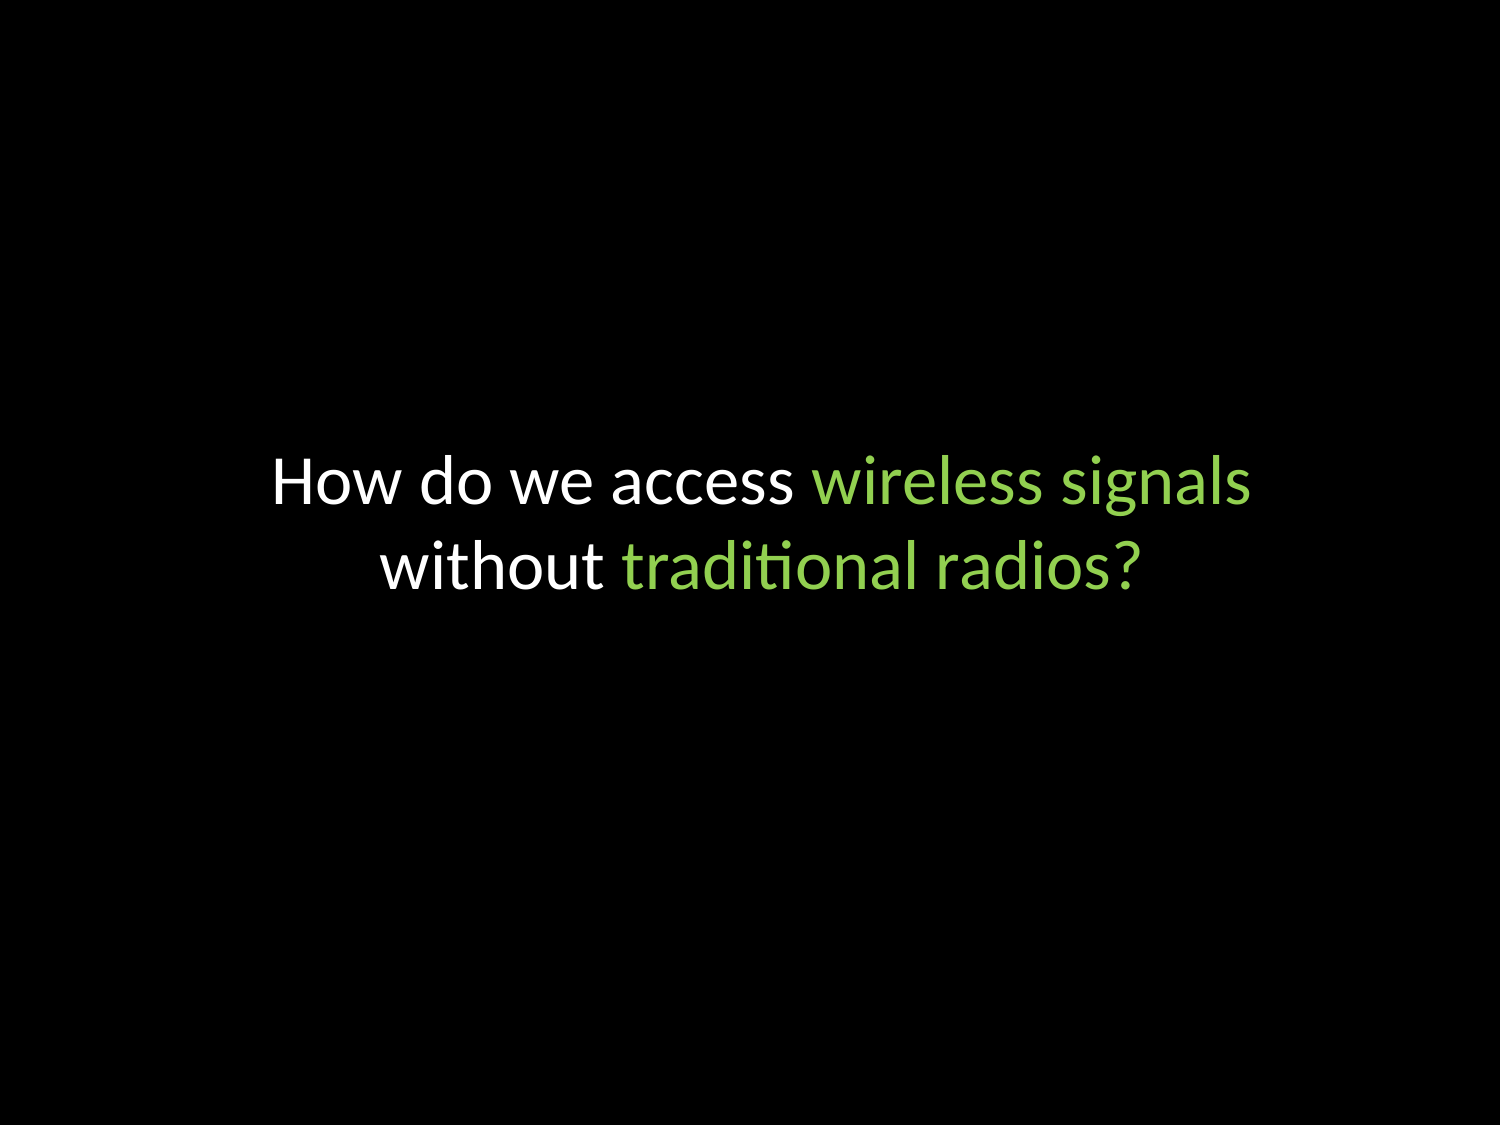

# How do we access wireless signals without traditional radios?